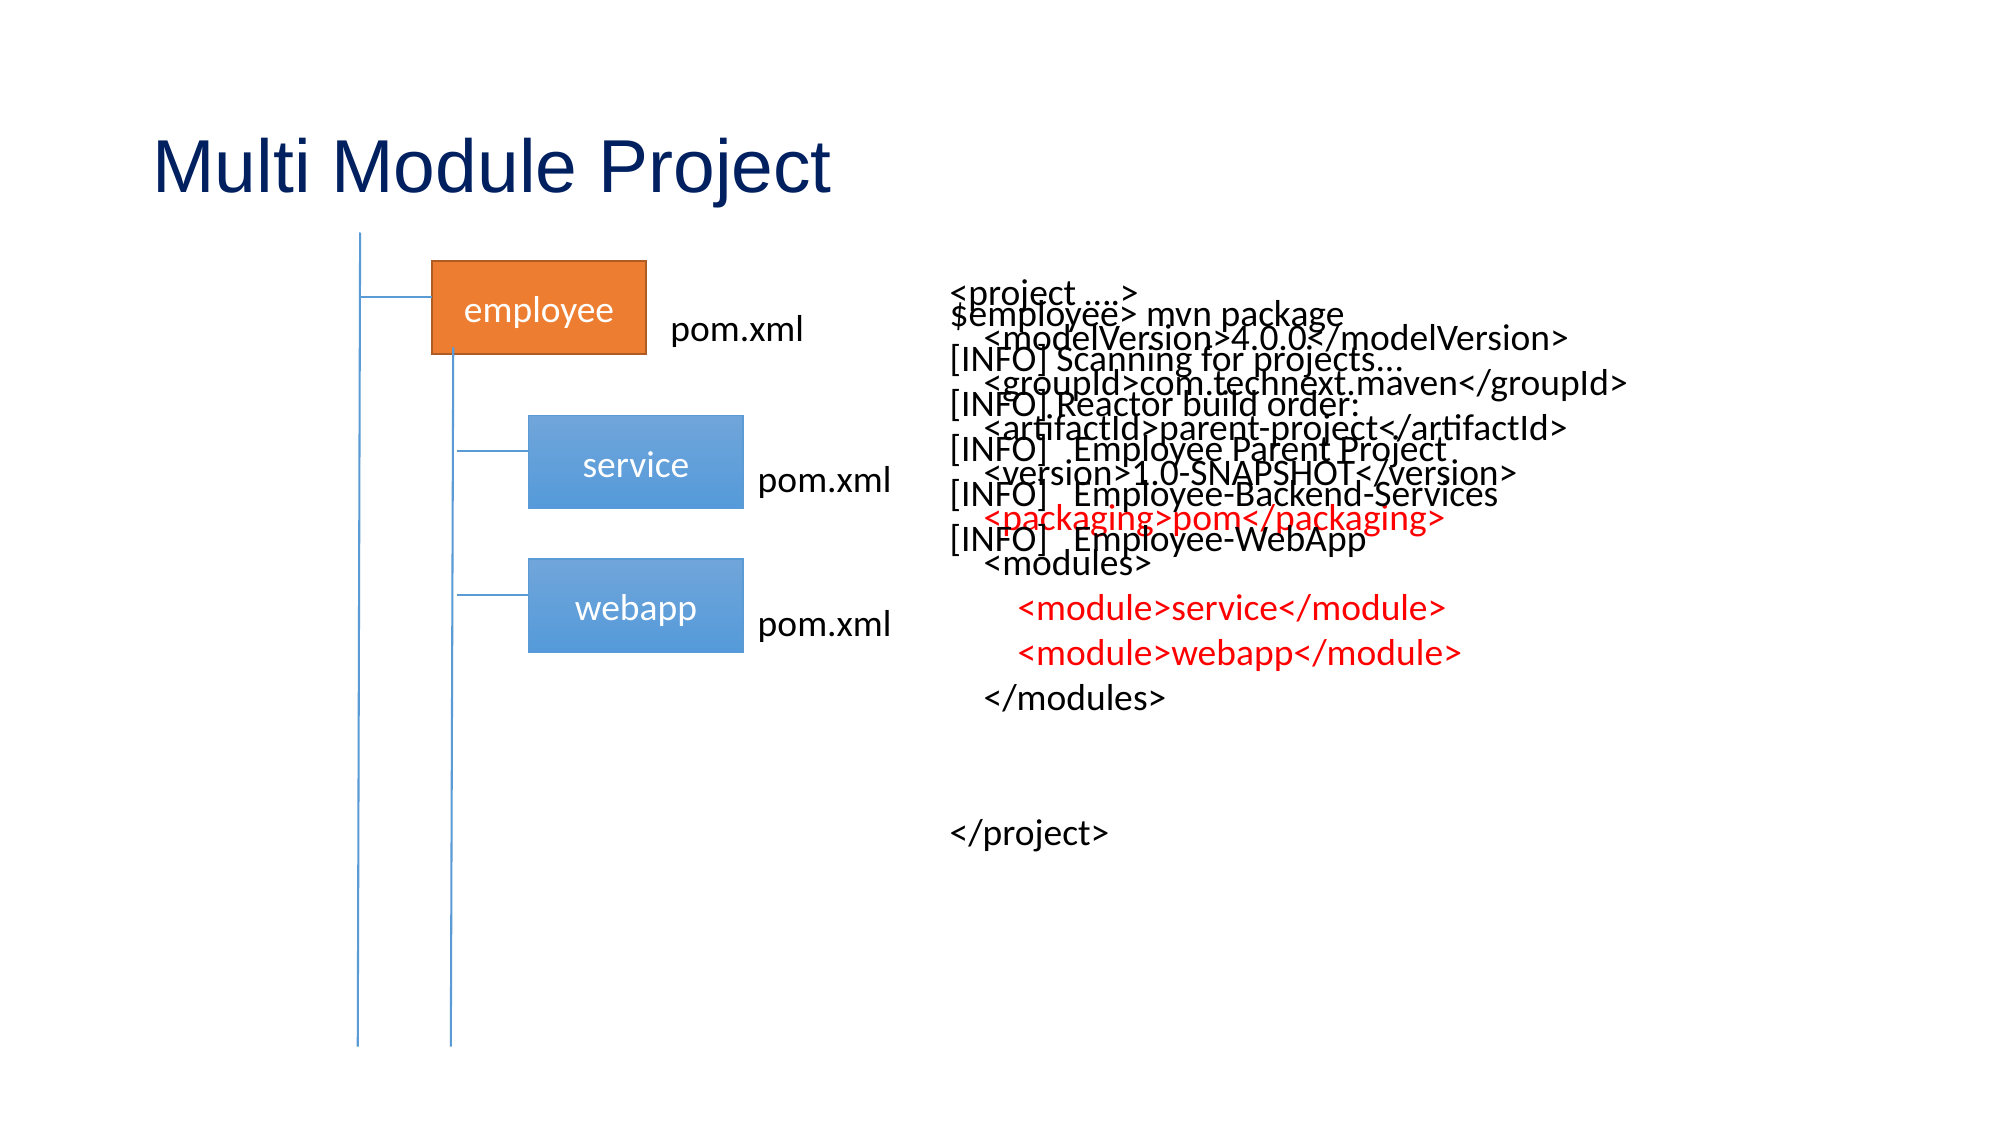

# Multi Module Project
<project ….>
    <modelVersion>4.0.0</modelVersion>
    <groupId>com.technext.maven</groupId>
    <artifactId>parent-project</artifactId>
    <version>1.0-SNAPSHOT</version>
    <packaging>pom</packaging>
    <modules>
        <module>service</module>
        <module>webapp</module>
    </modules>

</project>

employee
$employee> mvn package
[INFO] Scanning for projects...
[INFO] Reactor build order:
[INFO]   Employee Parent Project
[INFO]   Employee-Backend-Services
[INFO]   Employee-WebApp

pom.xml
service
pom.xml
webapp
pom.xml